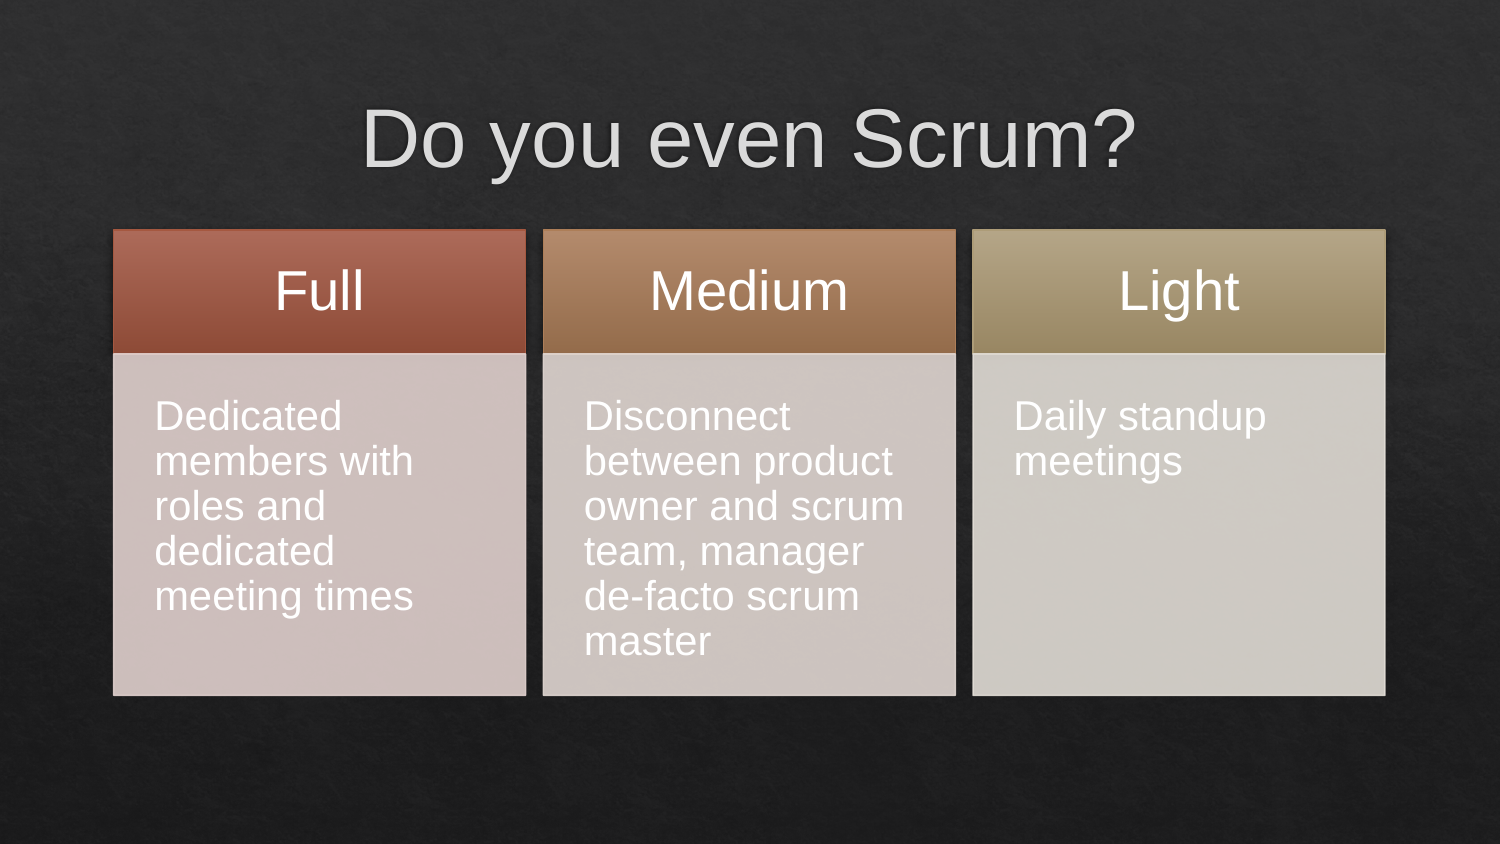

# Do you even Scrum?

Full

Medium

Light

Dedicated members with roles and dedicated meeting times

Disconnect between product owner and scrum team, manager de-facto scrum master

Daily standup meetings